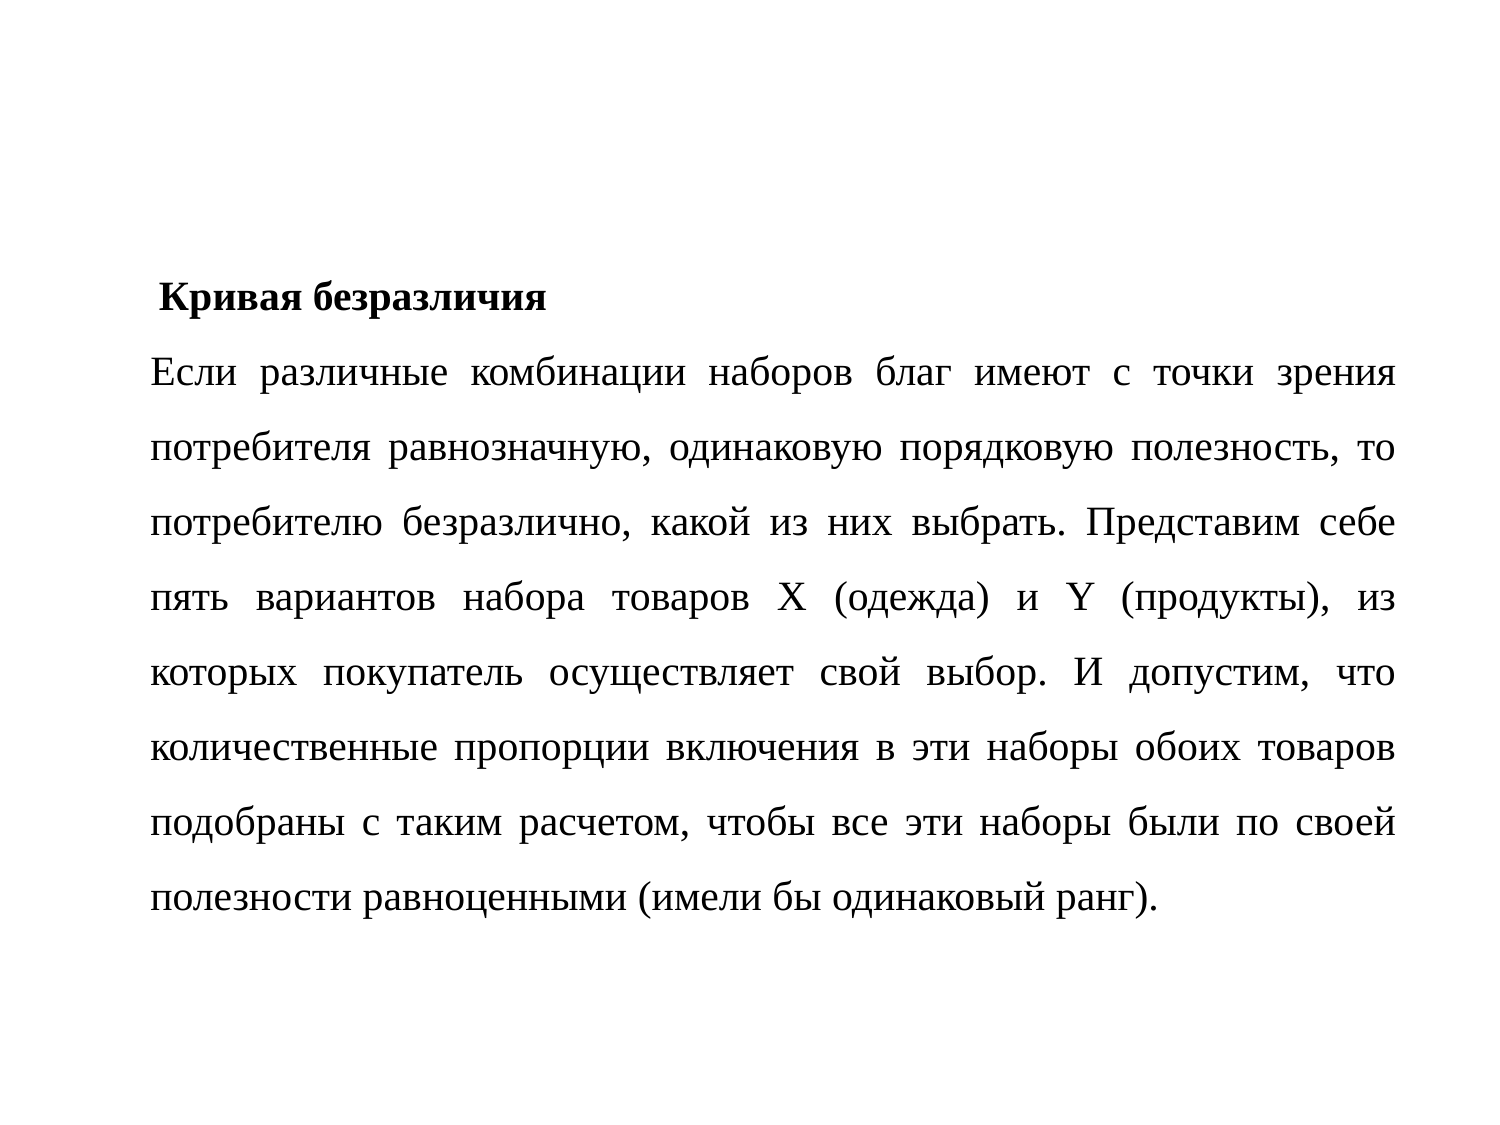

Кривая безразличия
Если различные комбинации наборов благ имеют с точки зрения потребителя равнозначную, одинаковую порядковую полезность, то потребителю безразлично, какой из них выбрать. Представим себе пять вариантов набора товаров Х (одежда) и Y (продукты), из которых покупатель осуществляет свой выбор. И допустим, что количественные пропорции включения в эти наборы обоих товаров подобраны с таким расчетом, чтобы все эти наборы были по своей полезности равноценными (имели бы одинаковый ранг).